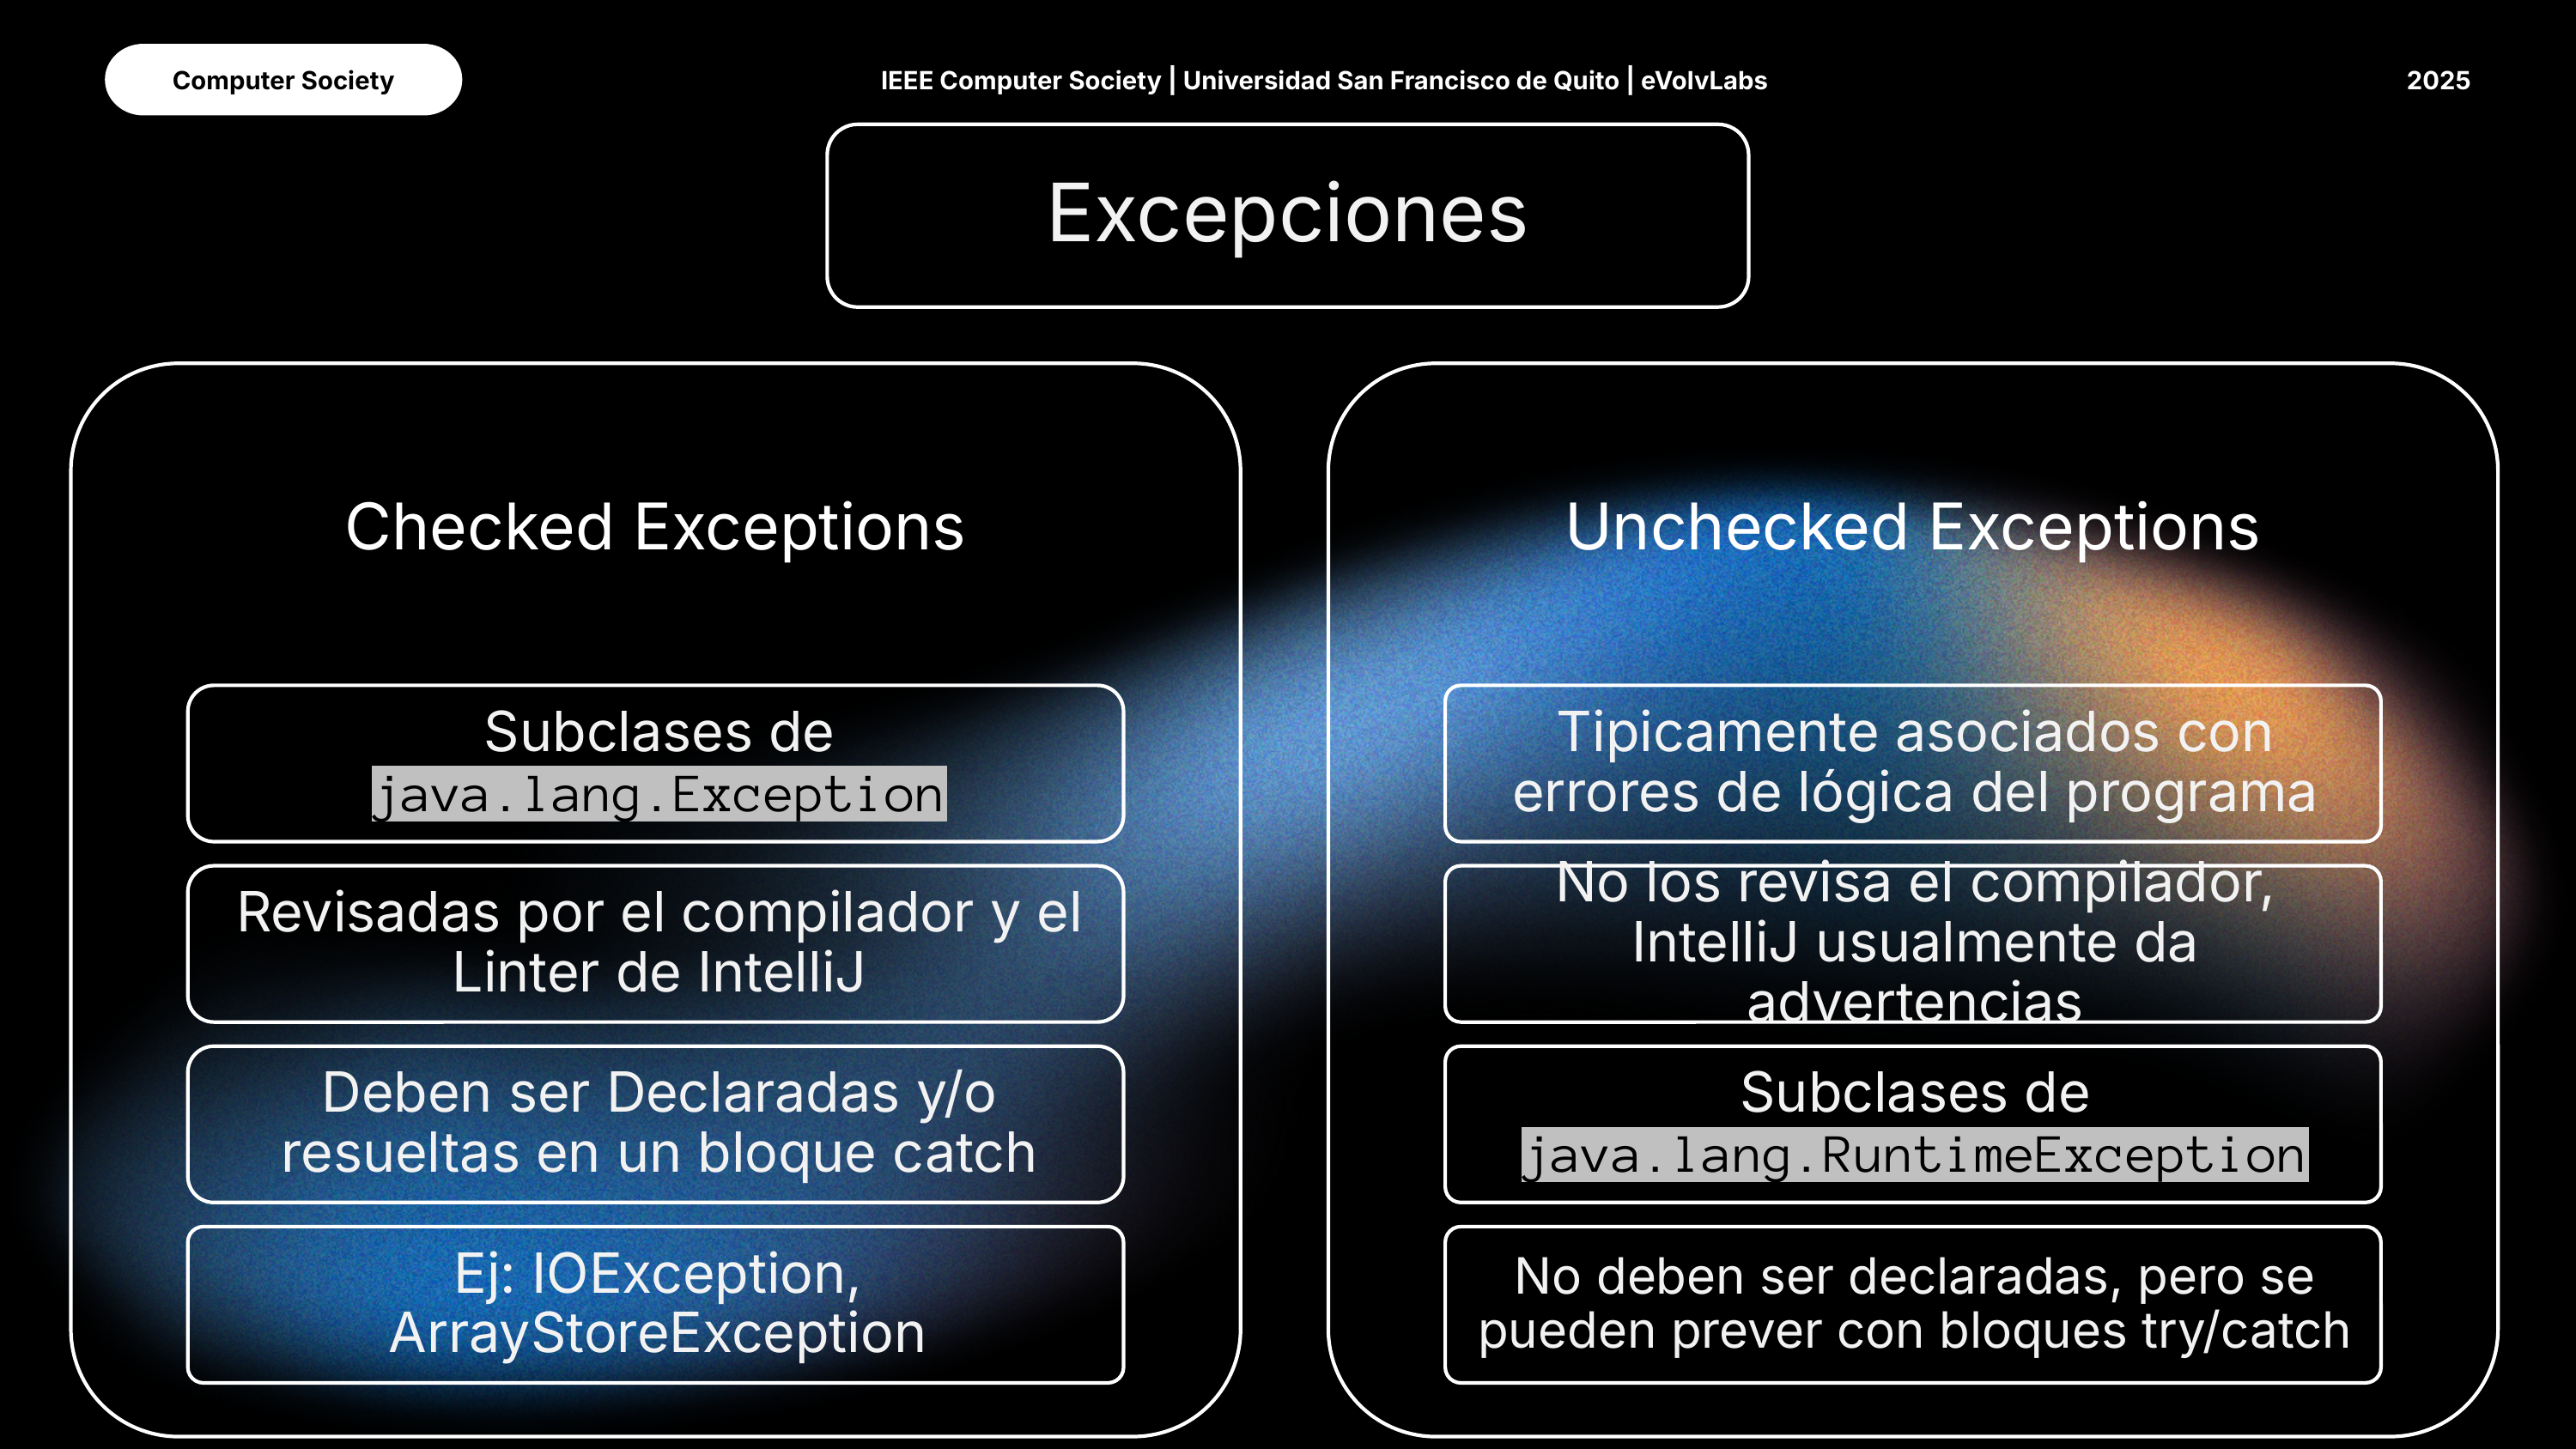

Computer Society
IEEE Computer Society | Universidad San Francisco de Quito | eVolvLabs
2025

Excepciones
Checked Exceptions
Subclases de java.lang.Exception
Revisadas por el compilador y el Linter de IntelliJ
Deben ser Declaradas y/o resueltas en un bloque catch
Ej: IOException, ArrayStoreException
Unchecked Exceptions
Tipicamente asociados con errores de lógica del programa
No los revisa el compilador, IntelliJ usualmente da advertencias
Subclases de java.lang.RuntimeException
No deben ser declaradas, pero se pueden prever con bloques try/catch
1